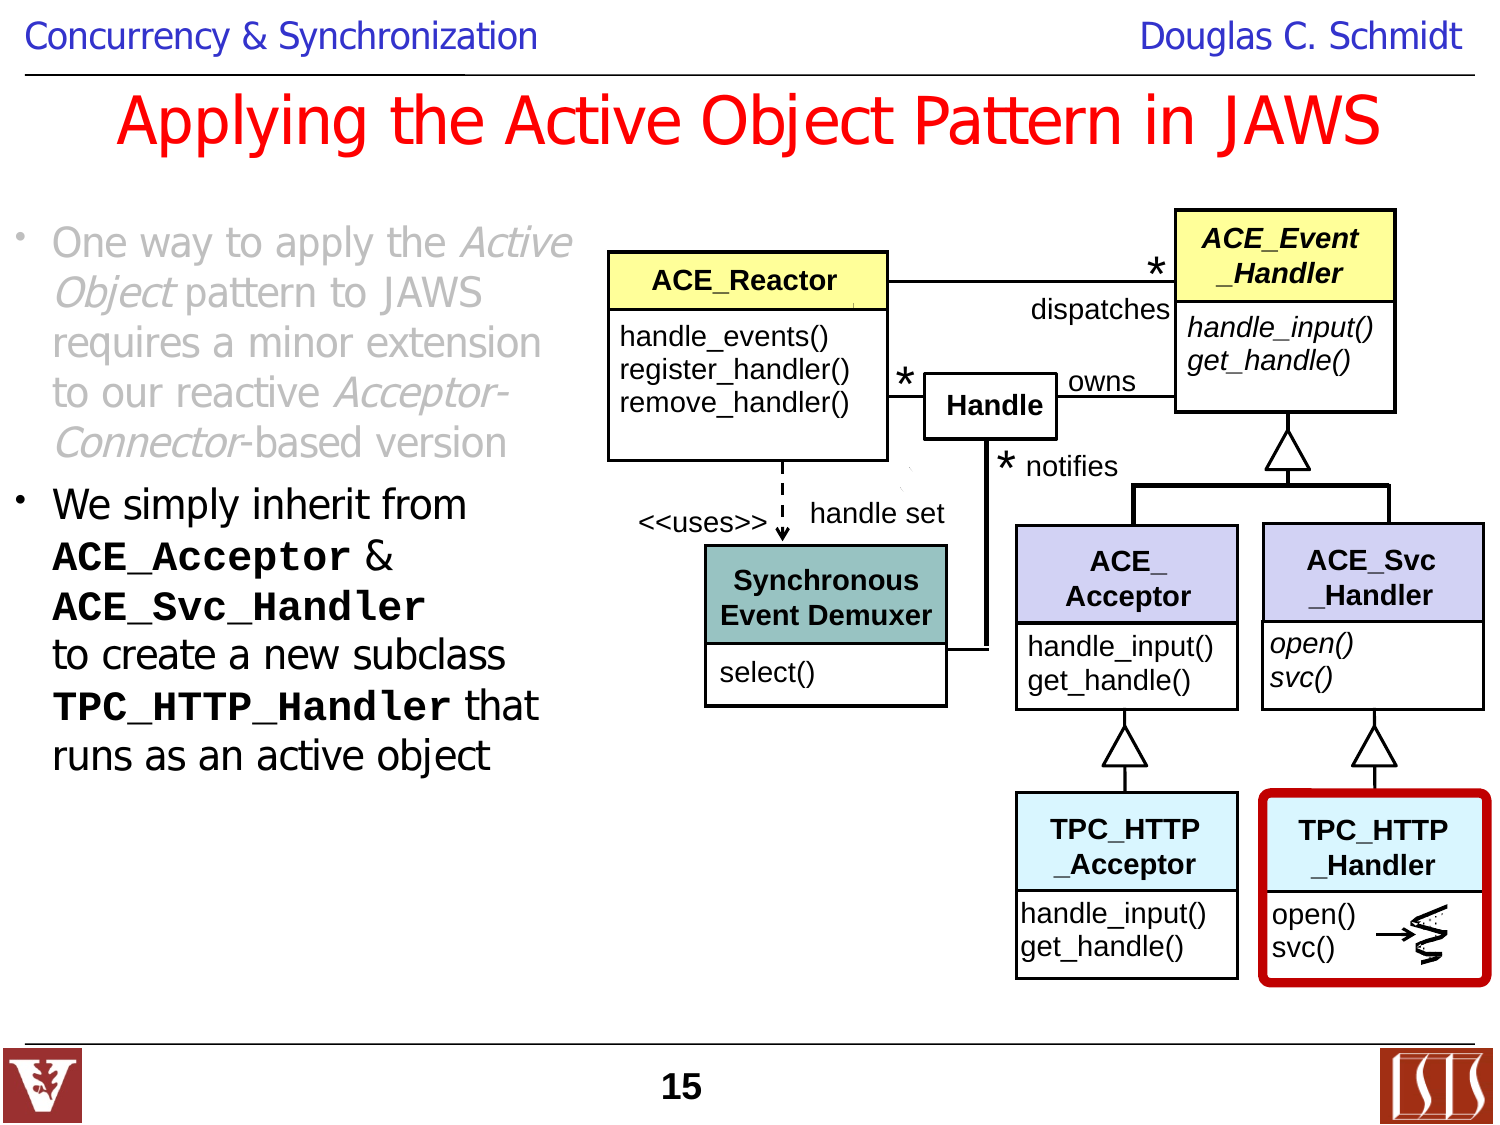

# Applying the Active Object Pattern in JAWS
One way to apply the Active
Object pattern to JAWS
requires a minor extension
to our reactive Acceptor-
Connector-based version
We simply inherit from
ACE_Acceptor &
ACE_Svc_Handler
to create a new subclass
TPC_HTTP_Handler that
runs as an active object

ACE_Event _Handler

*

 ACE_Reactor

dispatches

handle_input()
get_handle()

handle_events()
register_handler()
remove_handler()

*
owns

Handle

*

notifies

handle set
<<uses>>

ACE_Svc
_Handler

ACE_
Acceptor

Synchronous
Event Demuxer

open()
svc()

handle_input()
get_handle()

select()

TPC_HTTP
_Acceptor

TPC_HTTP
_Handler

handle_input()
get_handle()
open()
svc()